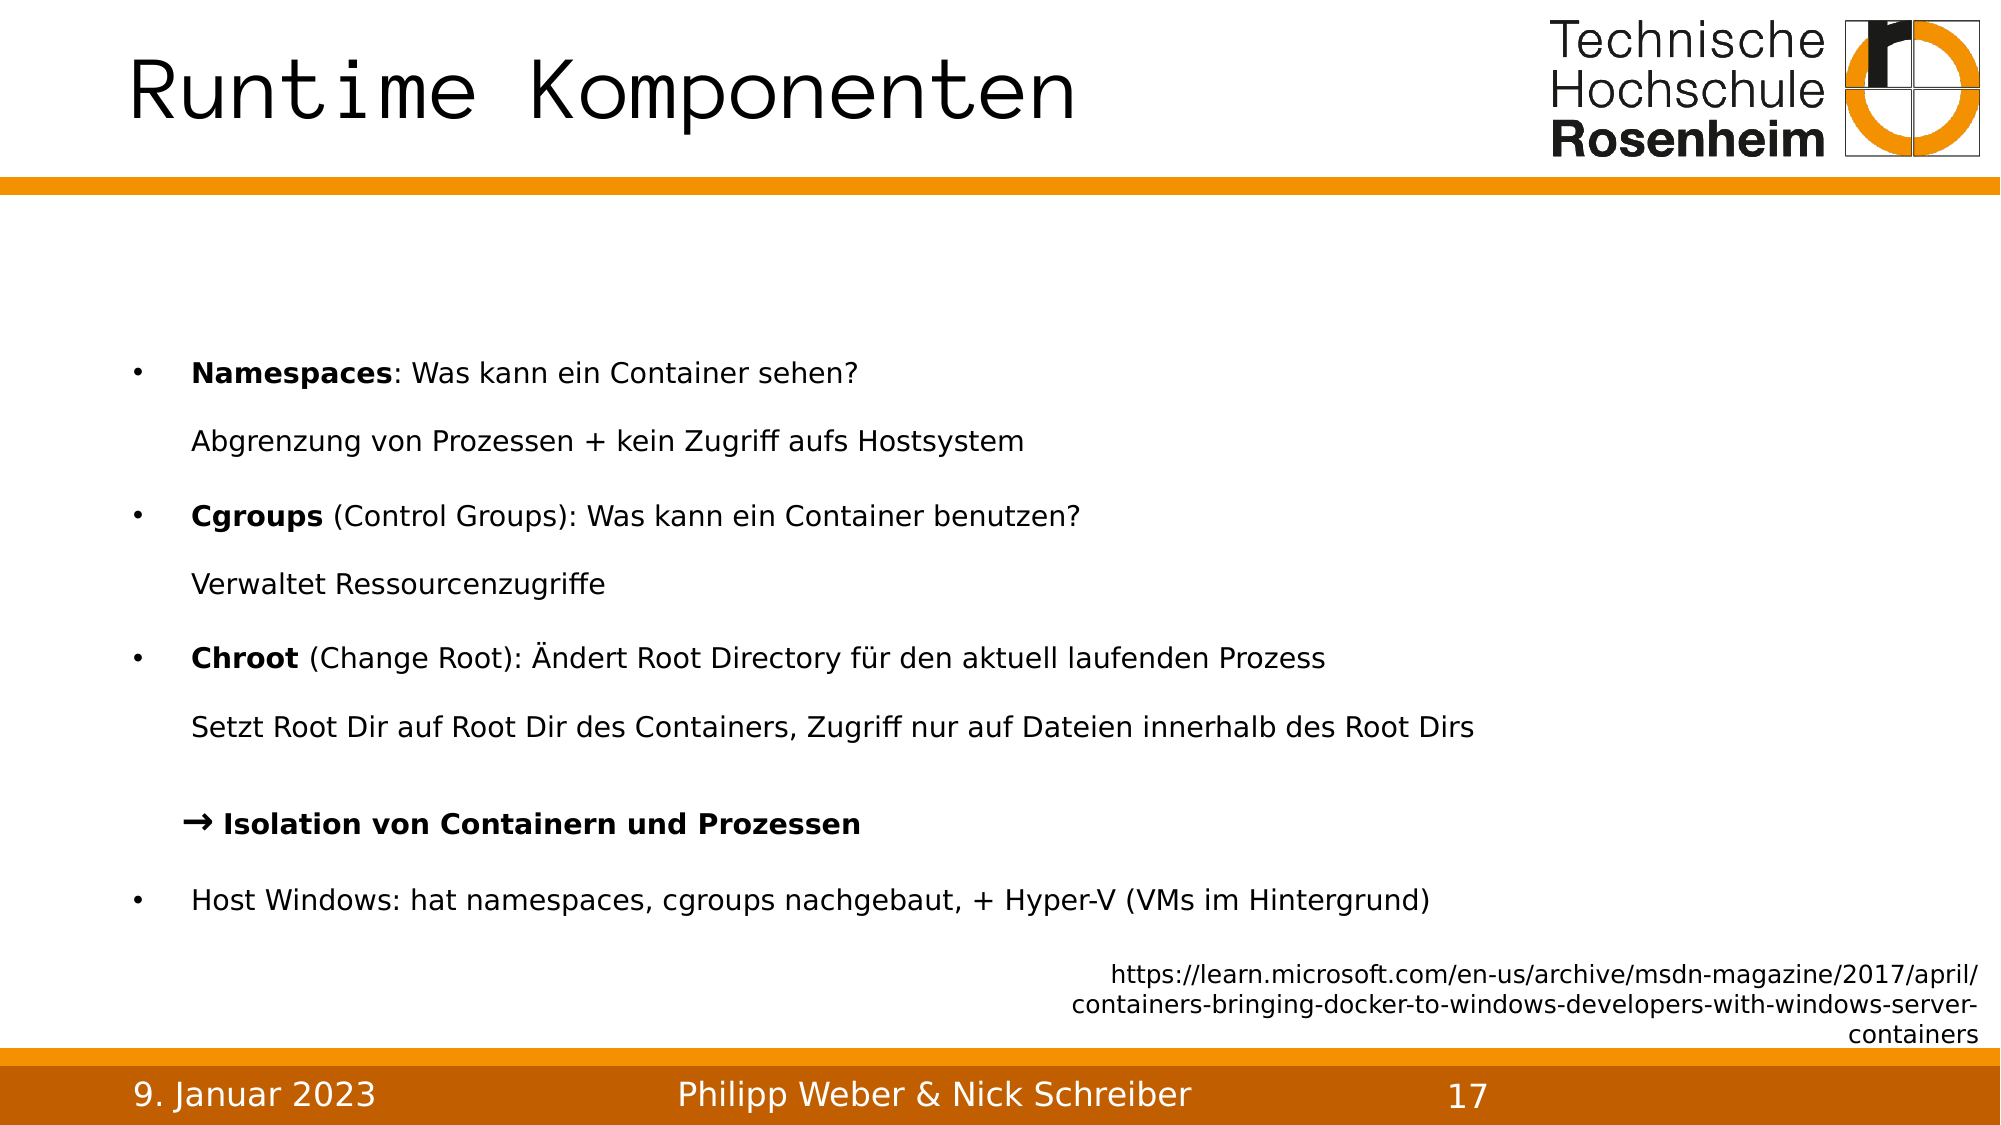

# Runtime Komponenten
Namespaces: Was kann ein Container sehen?
Abgrenzung von Prozessen + kein Zugriff aufs Hostsystem
Cgroups (Control Groups): Was kann ein Container benutzen?
Verwaltet Ressourcenzugriffe
Chroot (Change Root): Ändert Root Directory für den aktuell laufenden Prozess
Setzt Root Dir auf Root Dir des Containers, Zugriff nur auf Dateien innerhalb des Root Dirs
   → Isolation von Containern und Prozessen
Host Windows: hat namespaces, cgroups nachgebaut, + Hyper-V (VMs im Hintergrund)

https://learn.microsoft.com/en-us/archive/msdn-magazine/2017/april/containers-bringing-docker-to-windows-developers-with-windows-server-containers
9. Januar 2023
Philipp Weber & Nick Schreiber
17